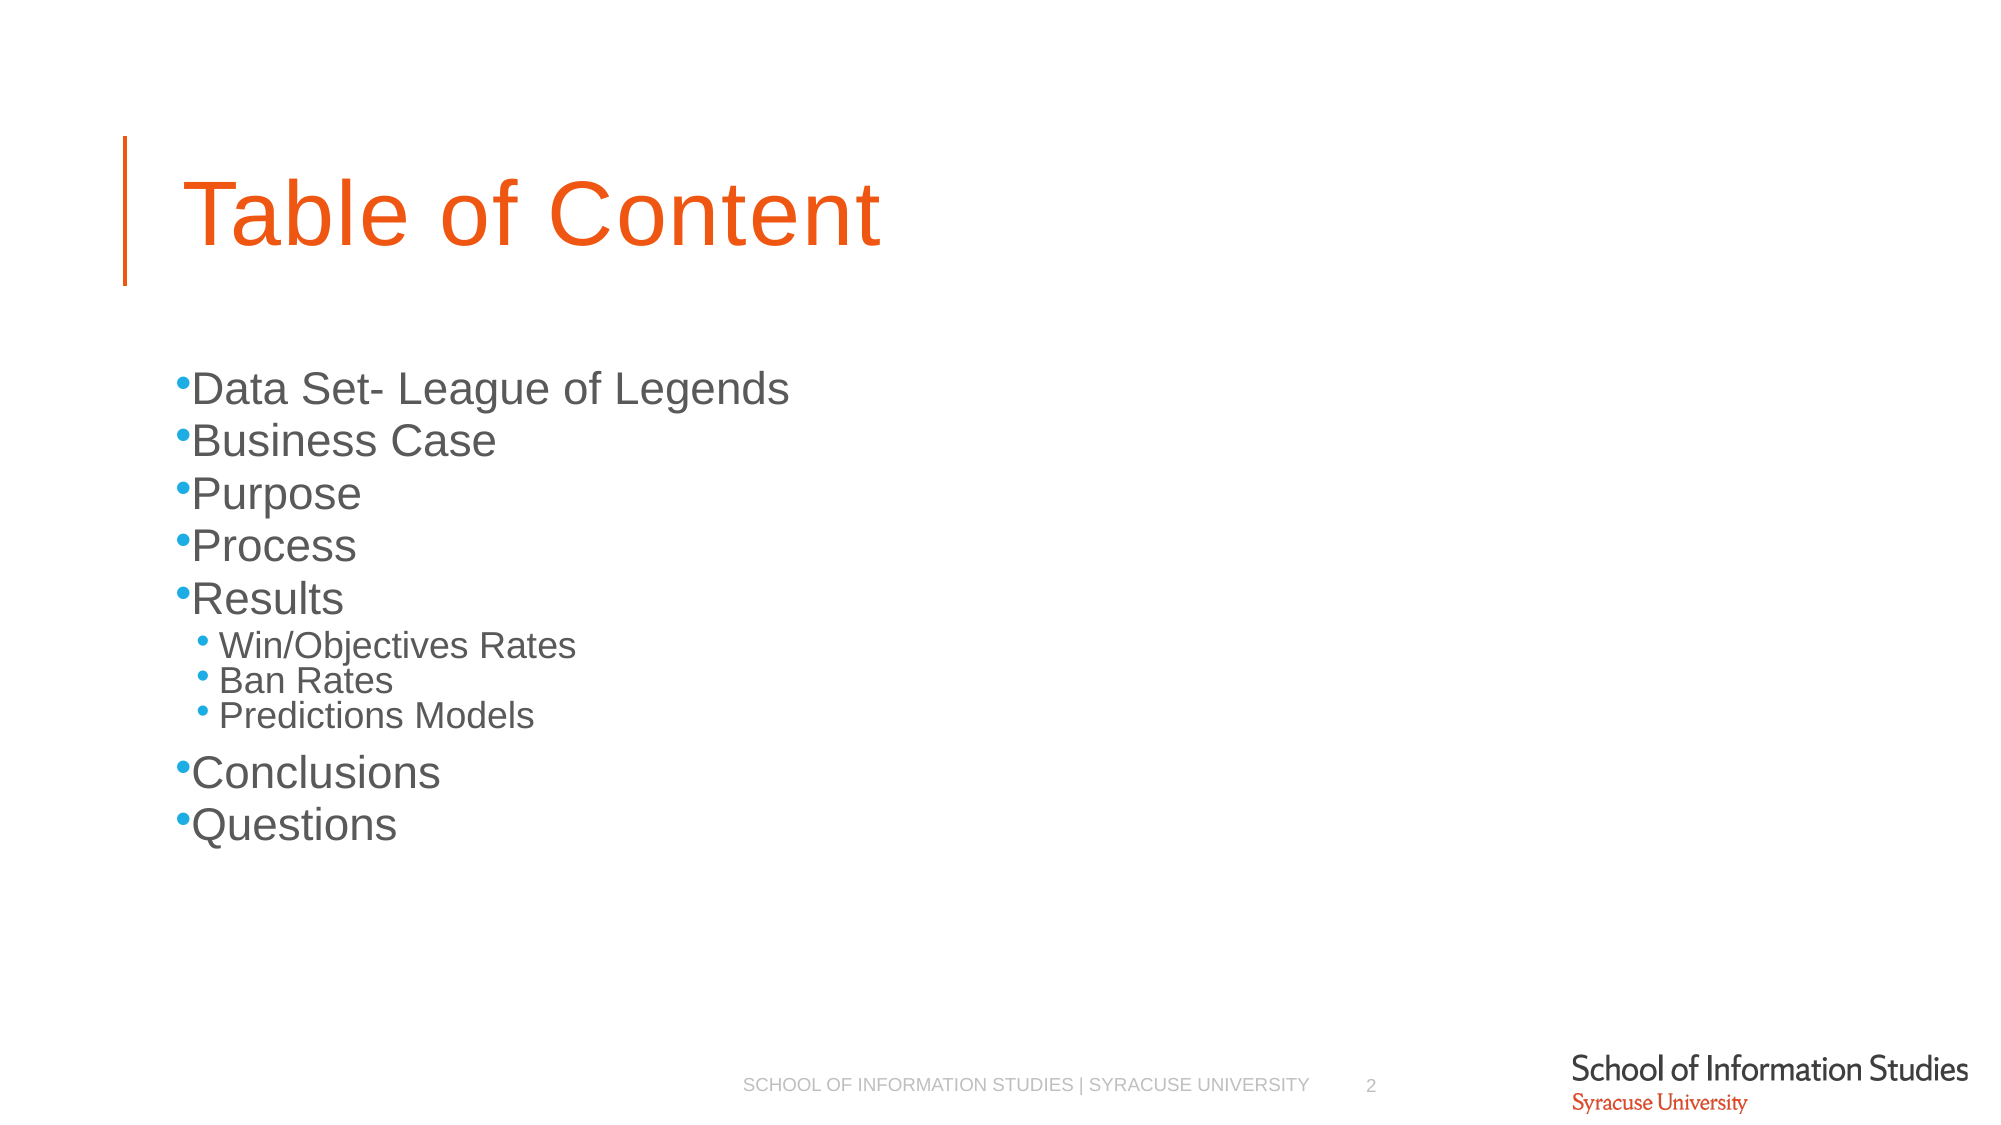

# Table of Content
Data Set- League of Legends
Business Case
Purpose
Process
Results
Win/Objectives Rates
Ban Rates
Predictions Models
Conclusions
Questions

School of Information Studies | Syracuse University
2